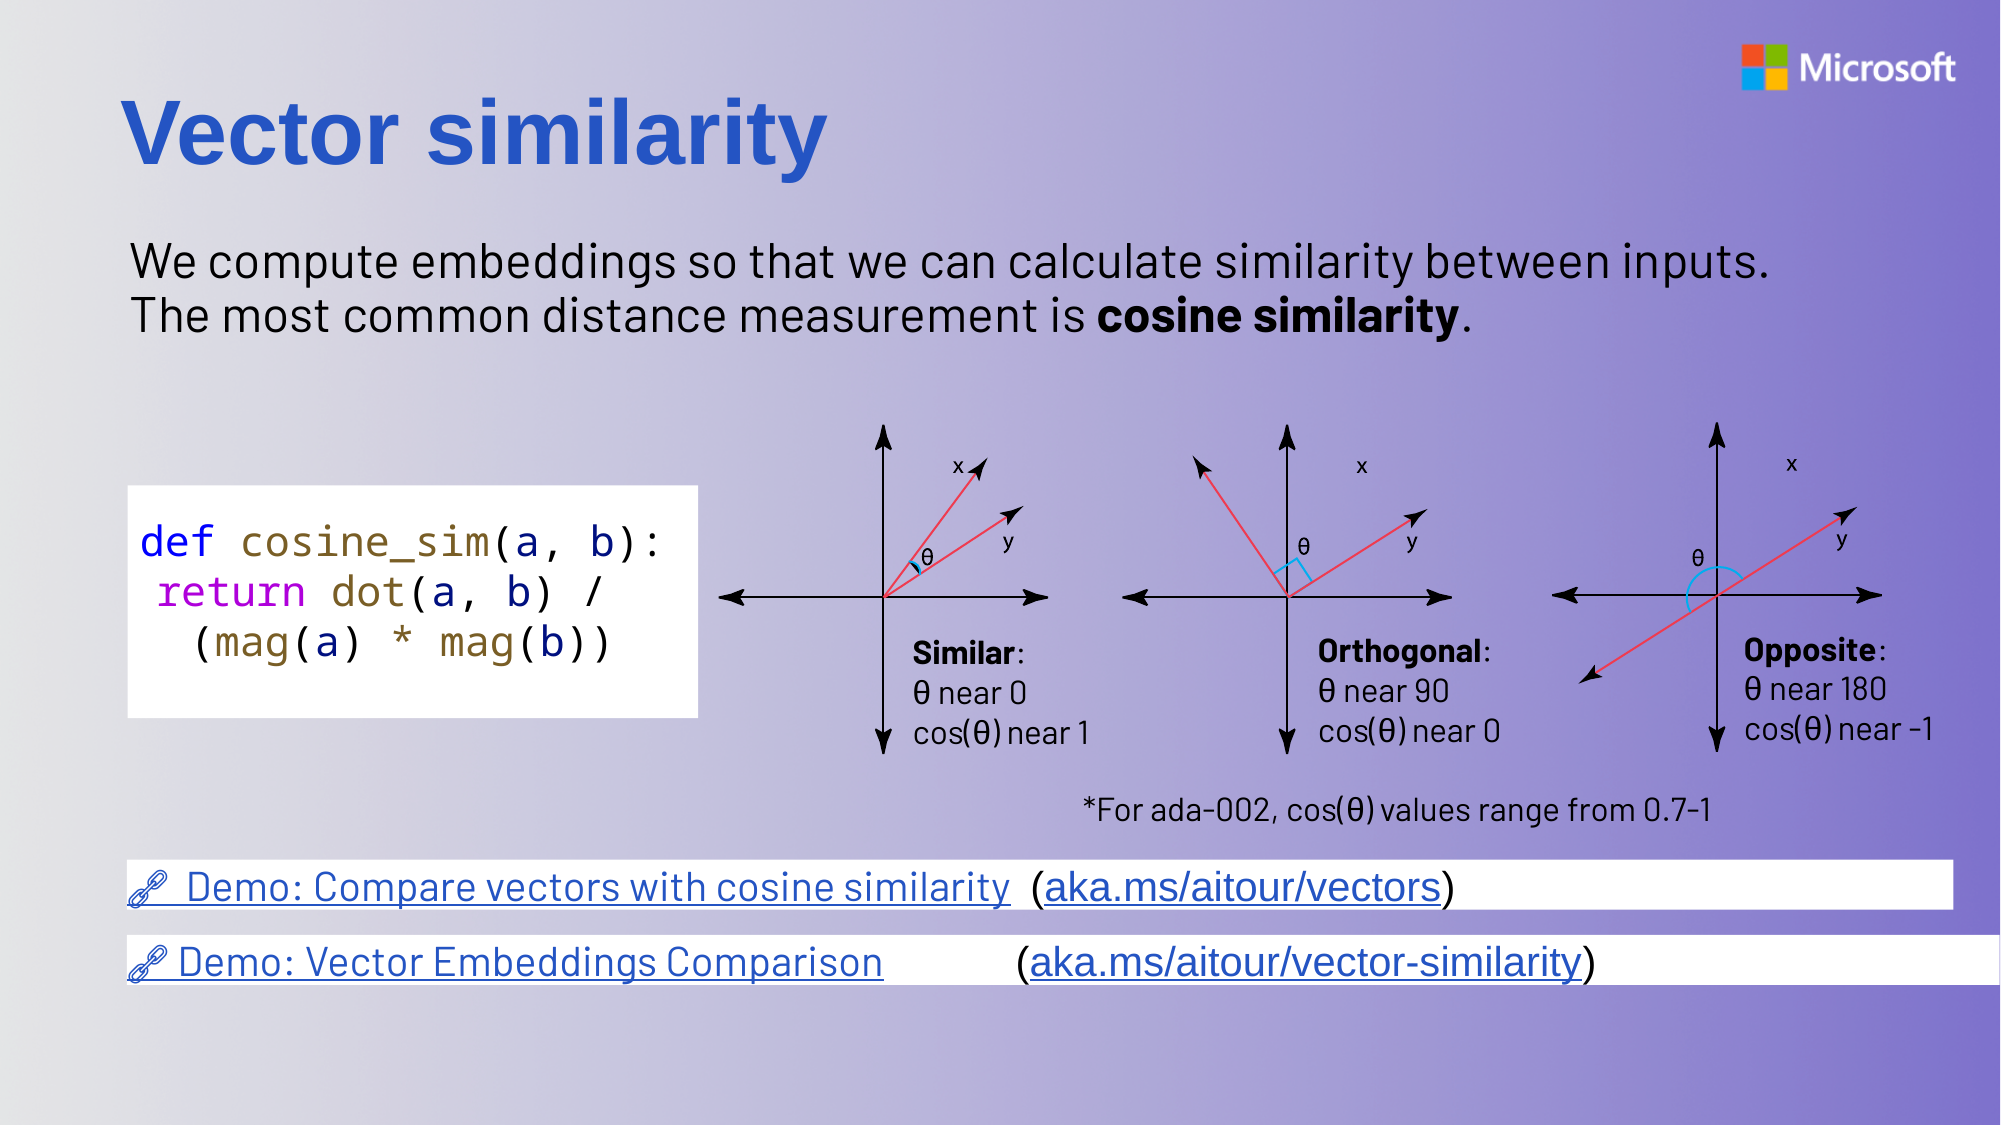

# Vector similarity
We compute embeddings so that we can calculate similarity between inputs.
The most common distance measurement is cosine similarity.

def cosine_sim(a, b):
  return dot(a, b) /
  (mag(a) * mag(b))

Opposite:
θ near 180
cos(θ) near -1
Orthogonal:
θ near 90
cos(θ) near 0
Similar:
θ near 0
cos(θ) near 1
*For ada-002, cos(θ) values range from 0.7-1
🔗  Demo: Compare vectors with cosine similarity  (aka.ms/aitour/vectors)
🔗 Demo: Vector Embeddings Comparison                (aka.ms/aitour/vector-similarity)